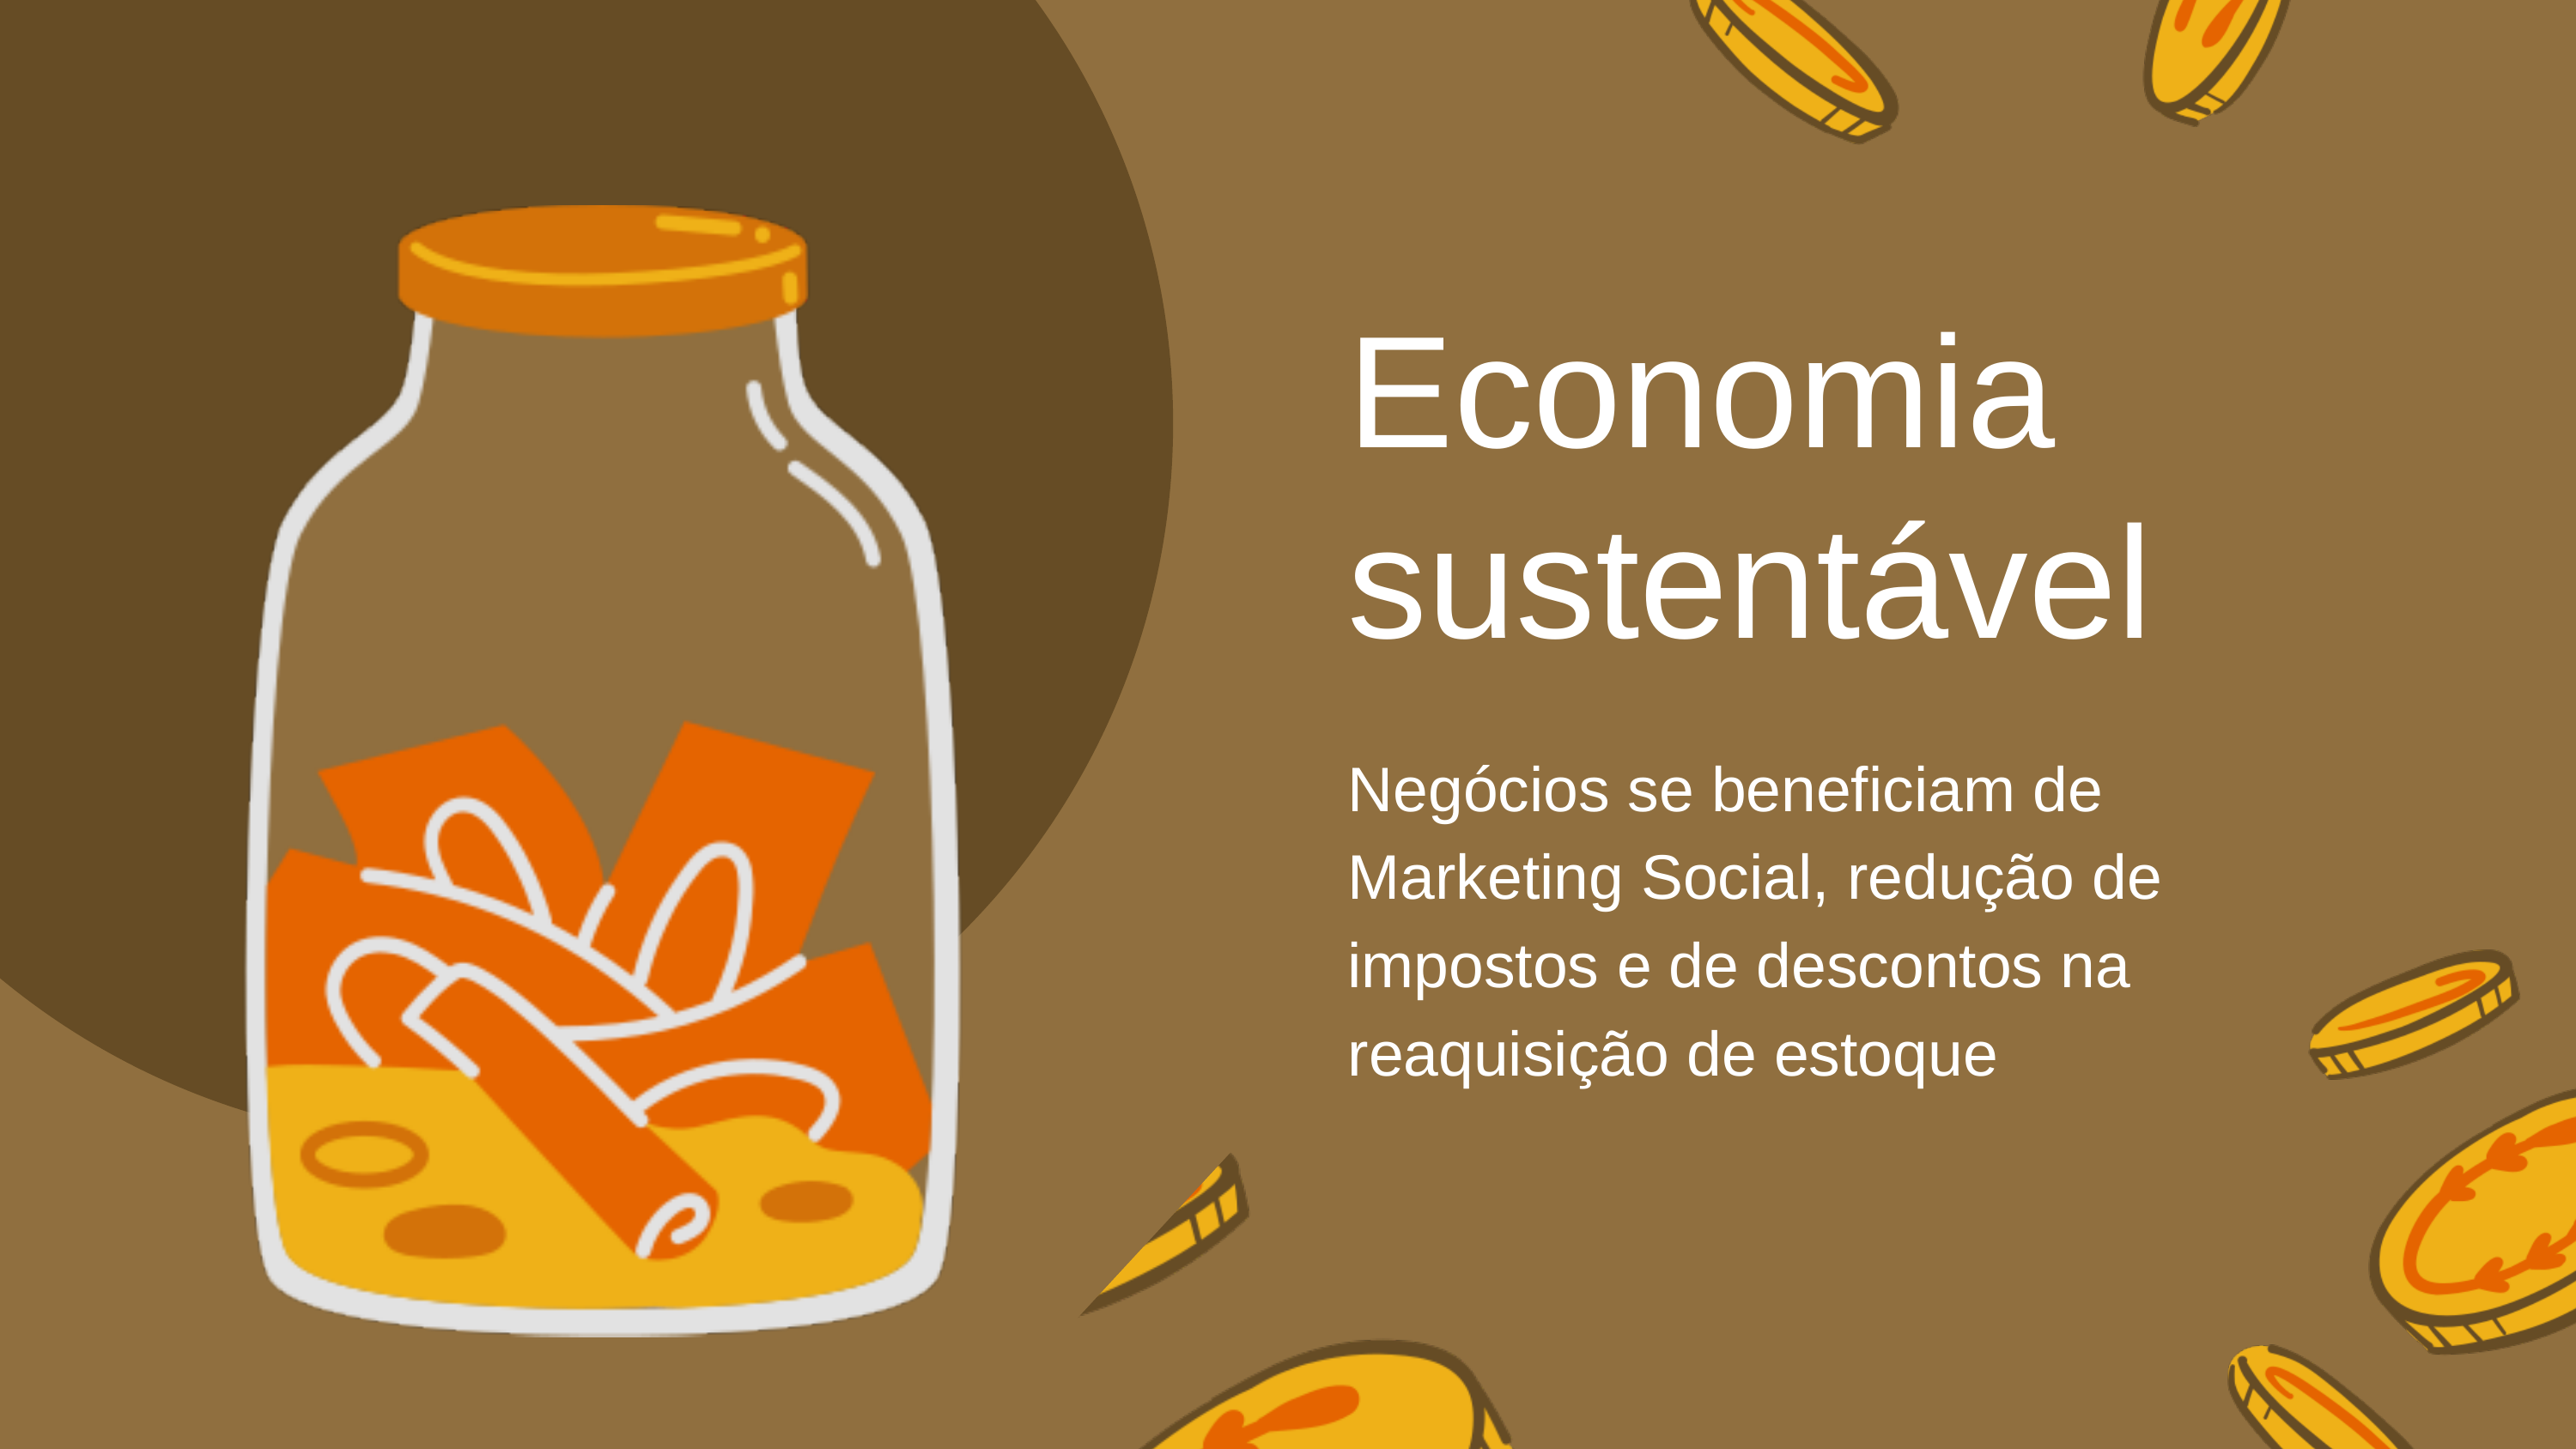

Economia sustentável
Negócios se beneficiam de Marketing Social, redução de impostos e de descontos na reaquisição de estoque